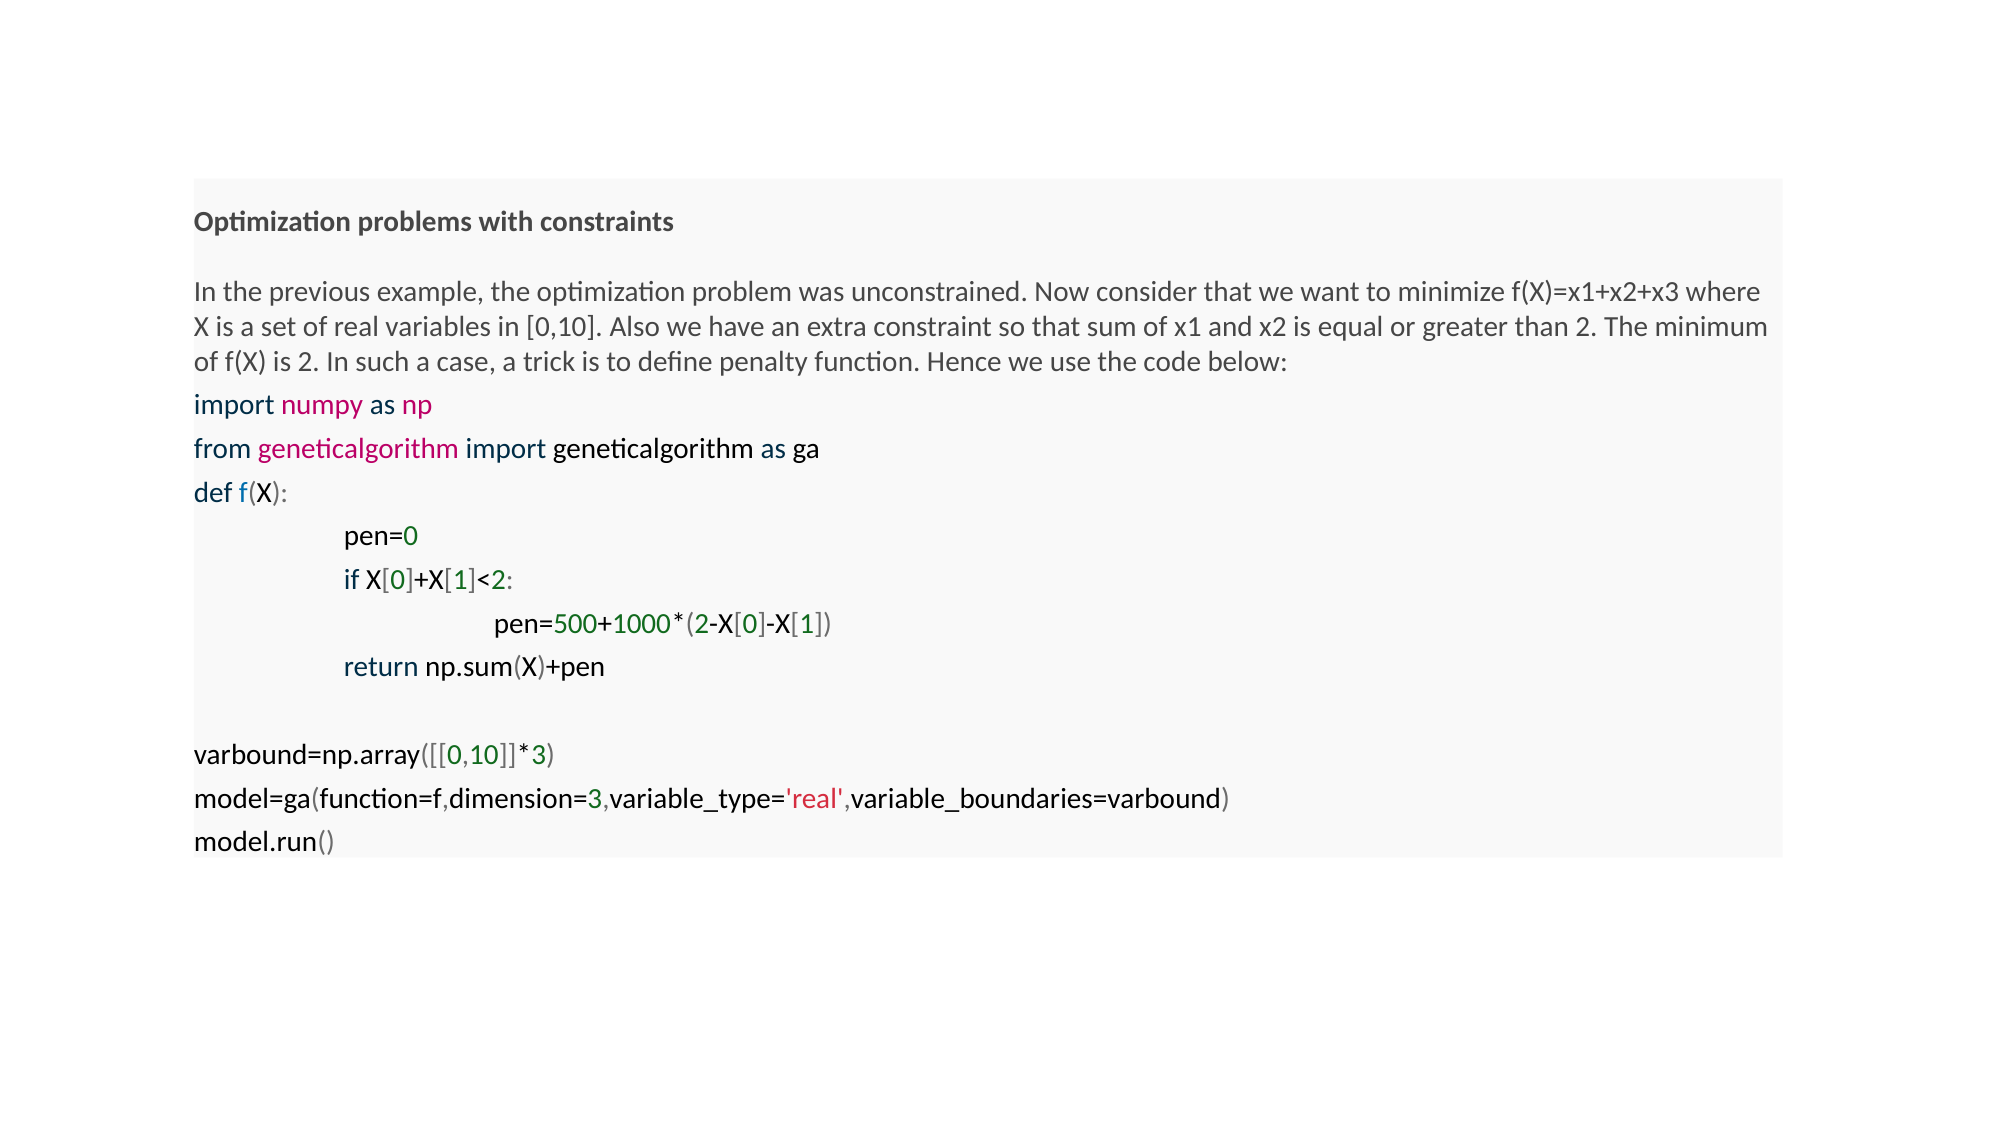

Optimization problems with constraints

In the previous example, the optimization problem was unconstrained. Now consider that we want to minimize f(X)=x1+x2+x3 where X is a set of real variables in [0,10]. Also we have an extra constraint so that sum of x1 and x2 is equal or greater than 2. The minimum of f(X) is 2. In such a case, a trick is to define penalty function. Hence we use the code below:
import numpy as np
from geneticalgorithm import geneticalgorithm as ga
def f(X):
	pen=0
	if X[0]+X[1]<2:
		pen=500+1000*(2-X[0]-X[1])
	return np.sum(X)+pen

varbound=np.array([[0,10]]*3)
model=ga(function=f,dimension=3,variable_type='real',variable_boundaries=varbound)
model.run()